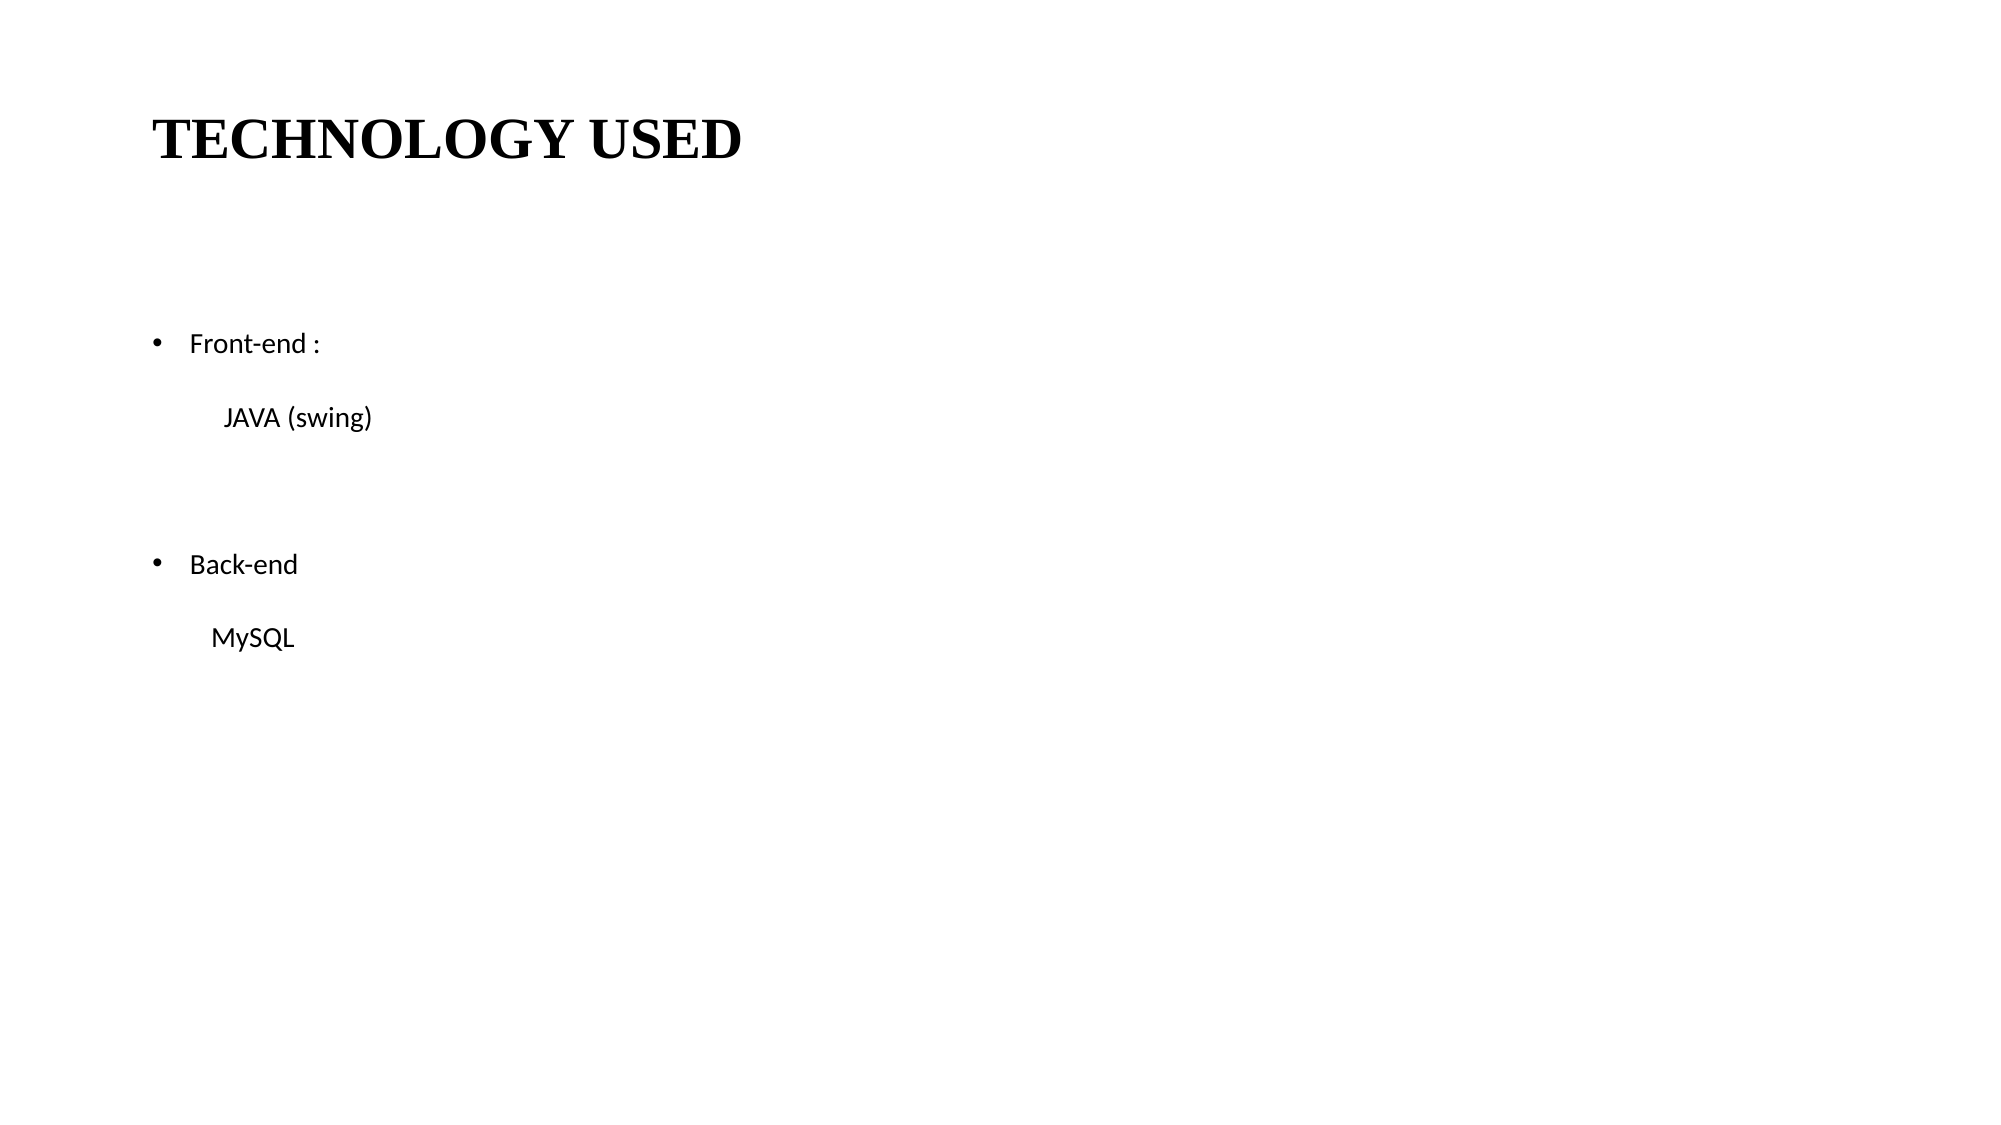

# TECHNOLOGY USED
Front-end :
           JAVA (swing)

Back-end
         MySQL